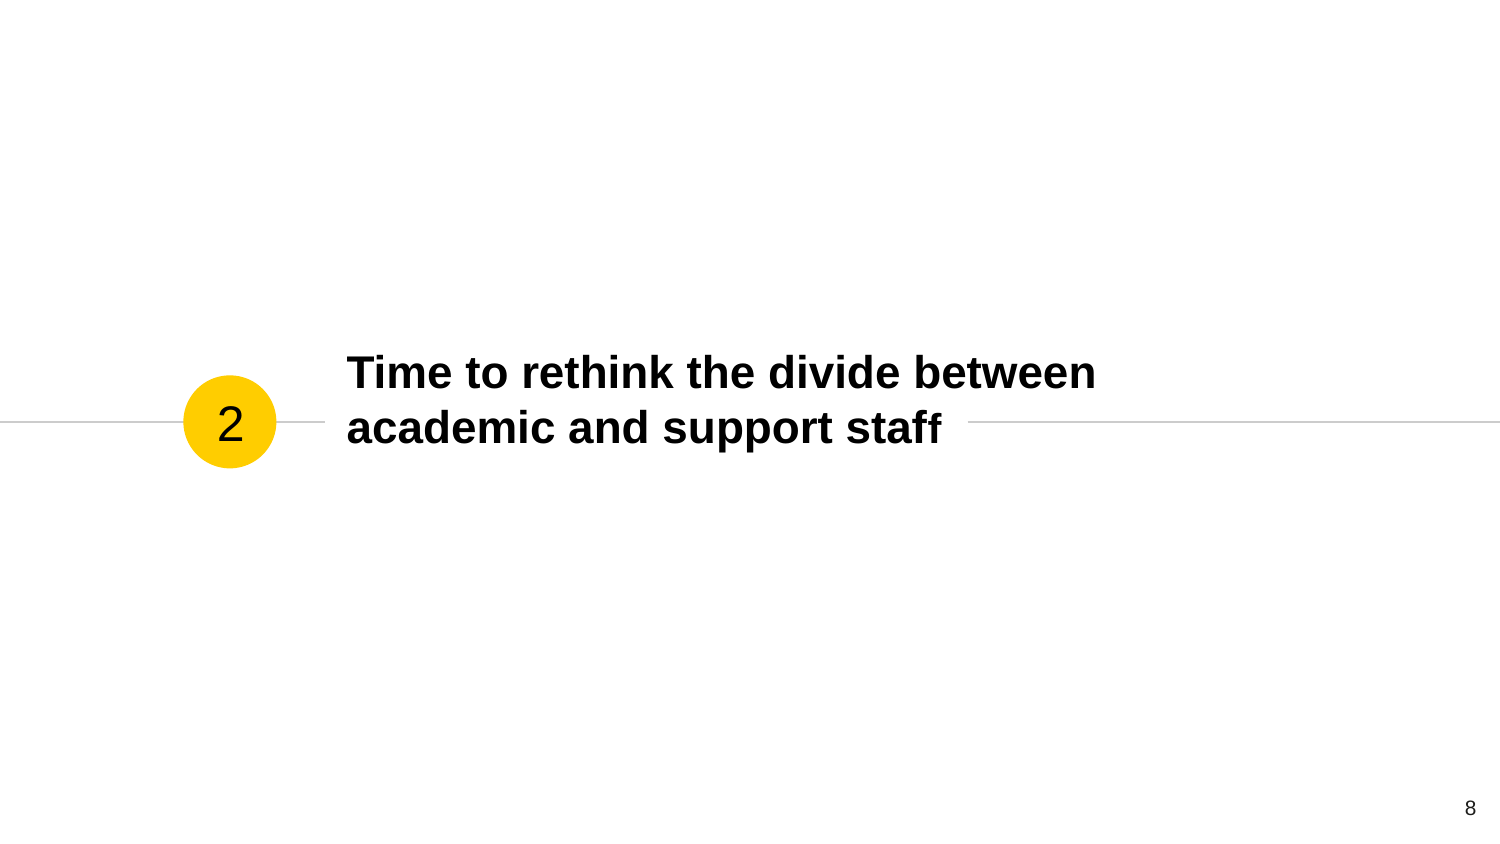

# Time to rethink the divide between academic and support staff
2
8